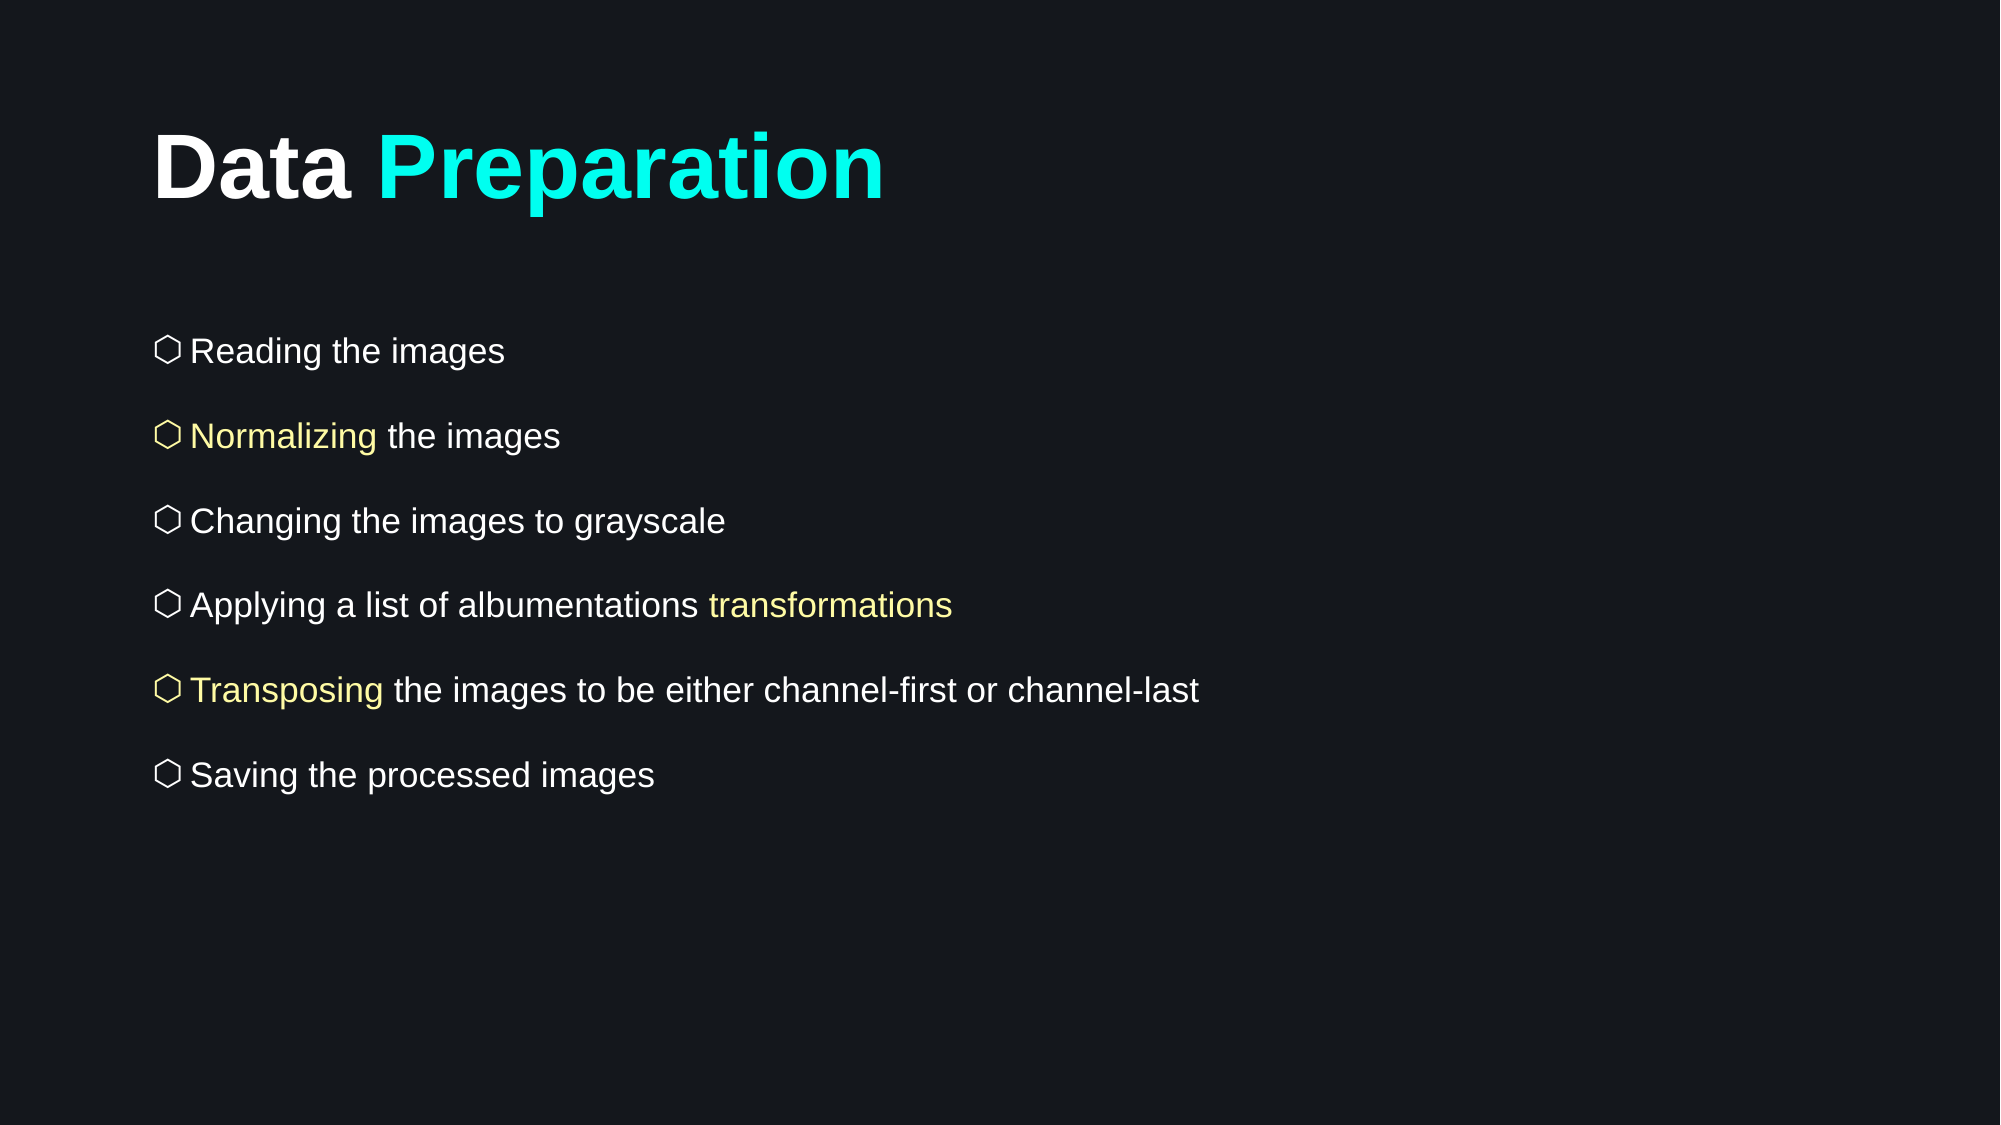

# Data Preparation
Reading the images
Normalizing the images
Changing the images to grayscale
Applying a list of albumentations transformations
Transposing the images to be either channel-first or channel-last
Saving the processed images